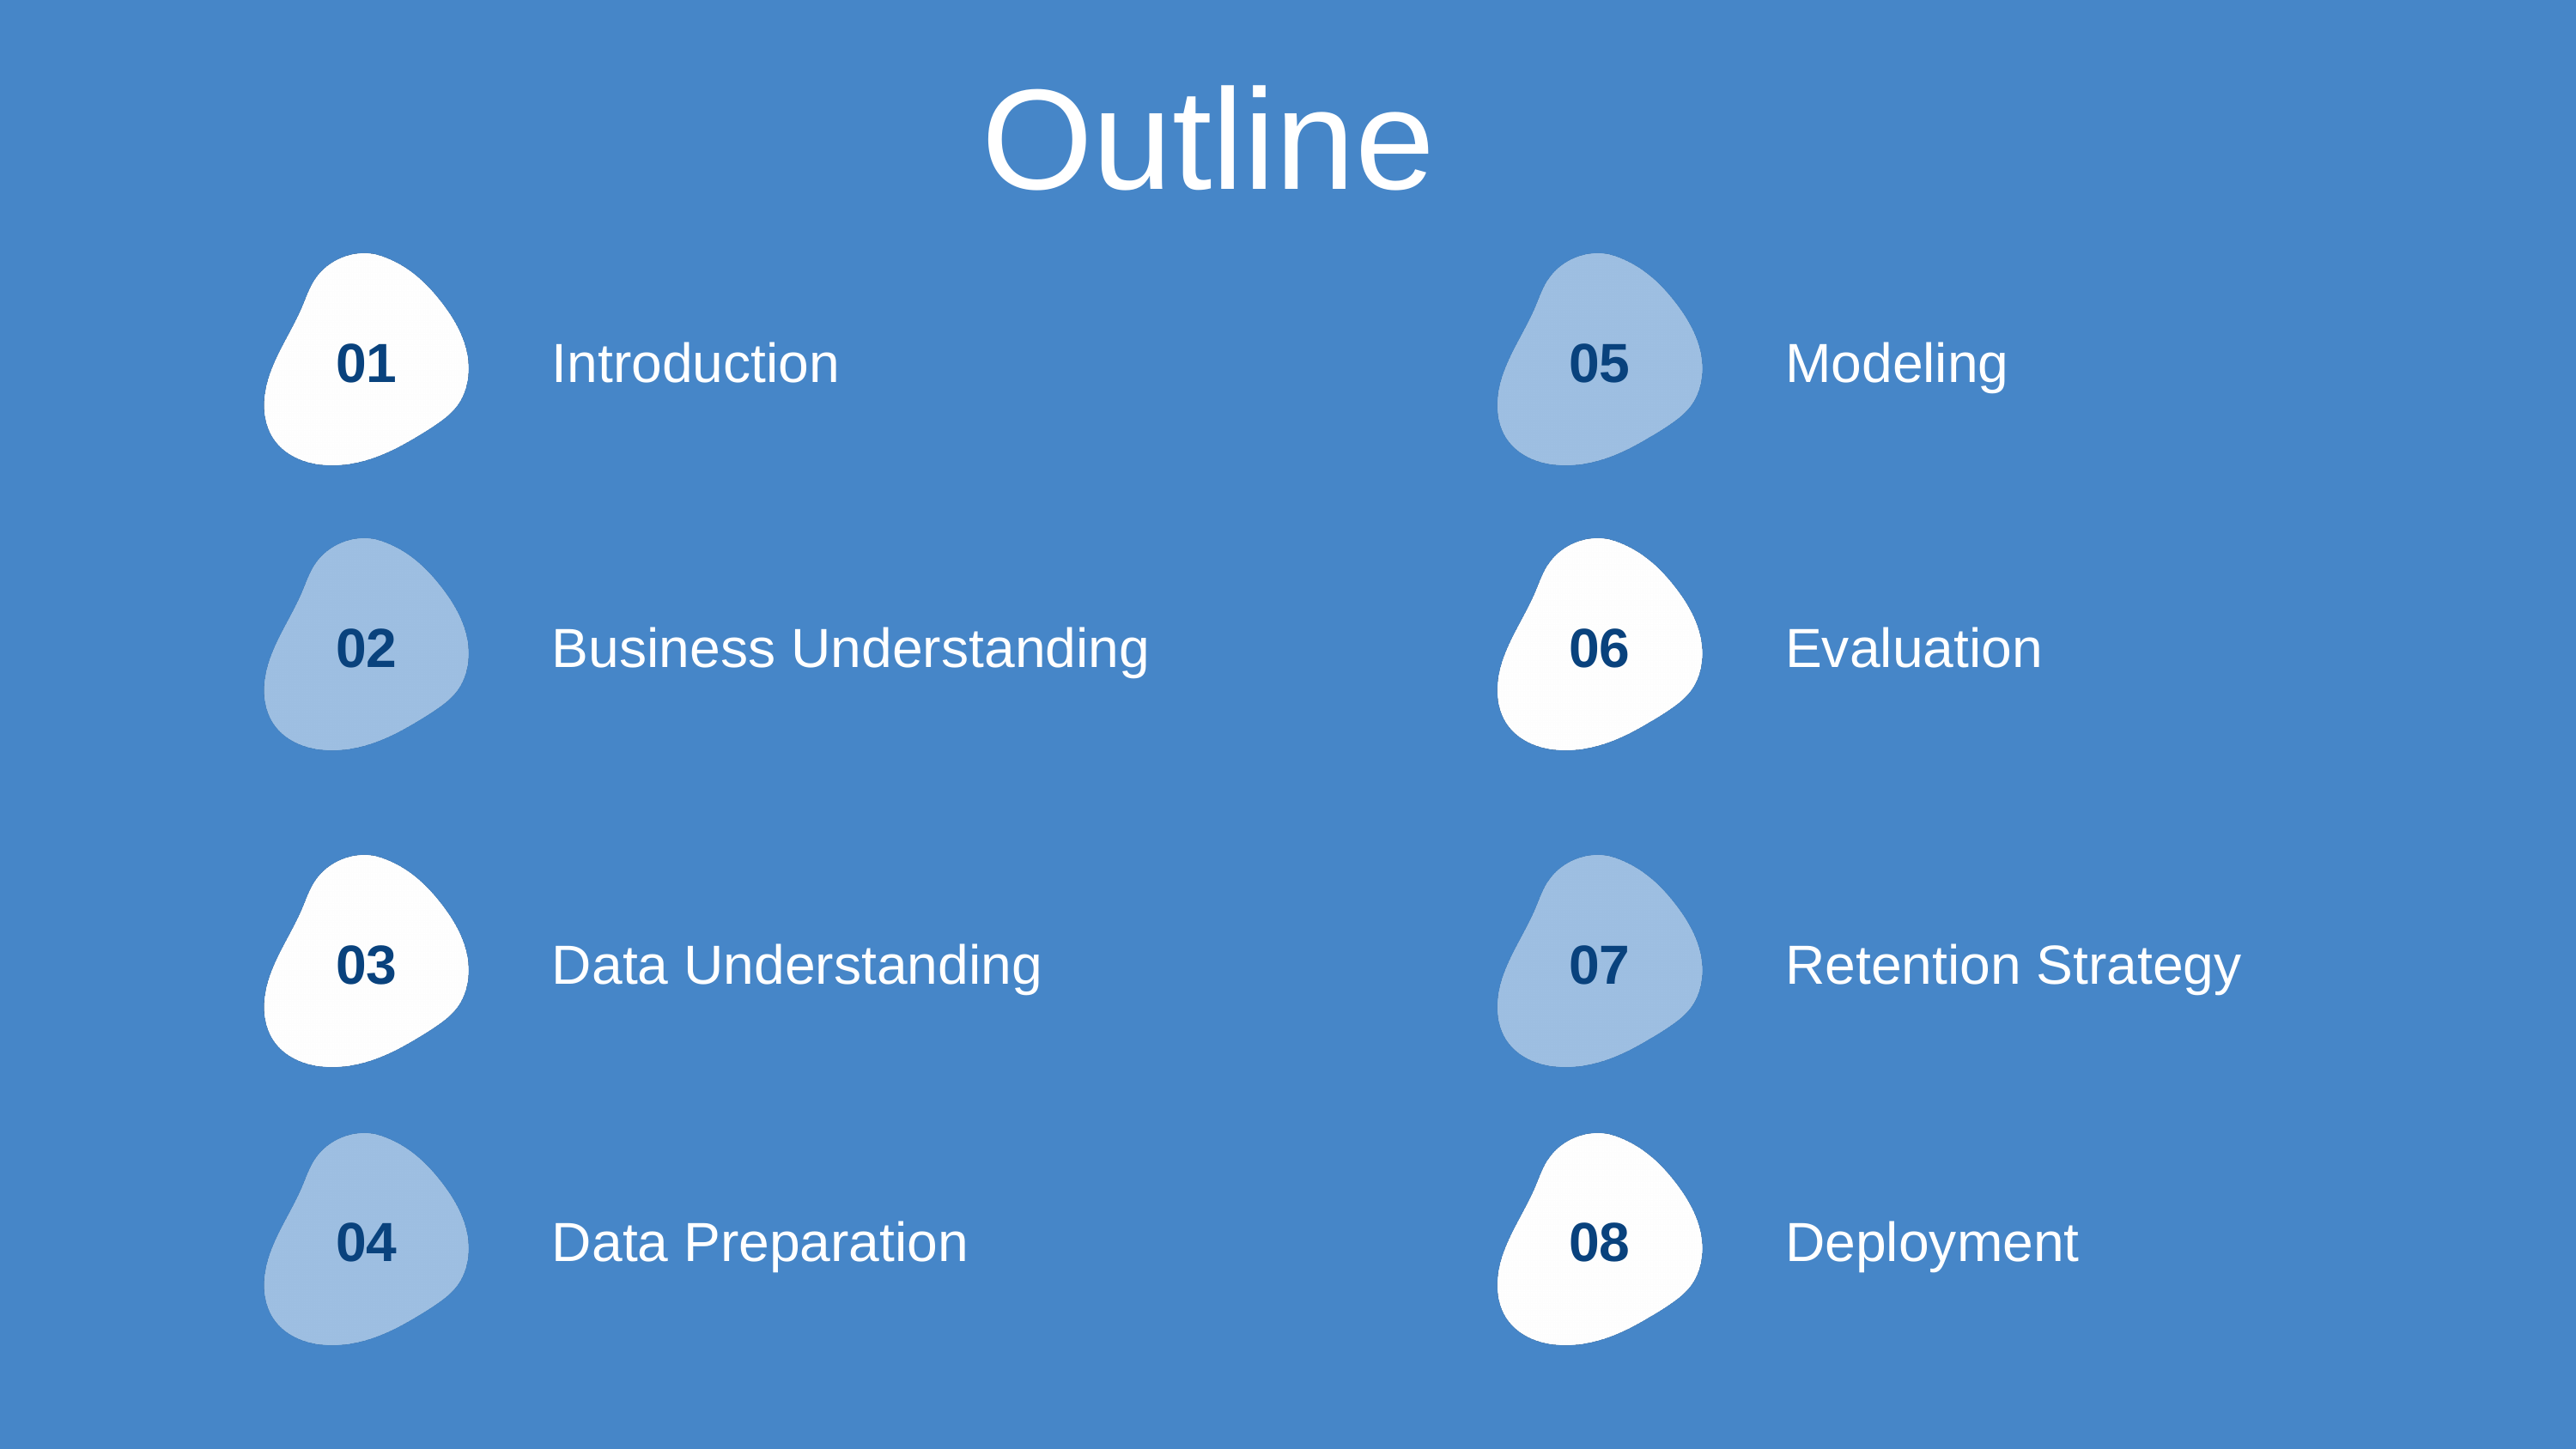

Outline

01
05
Introduction
Modeling

02
06
Business Understanding
Evaluation

03
07
Data Understanding
Retention Strategy

04
08
Data Preparation
Deployment